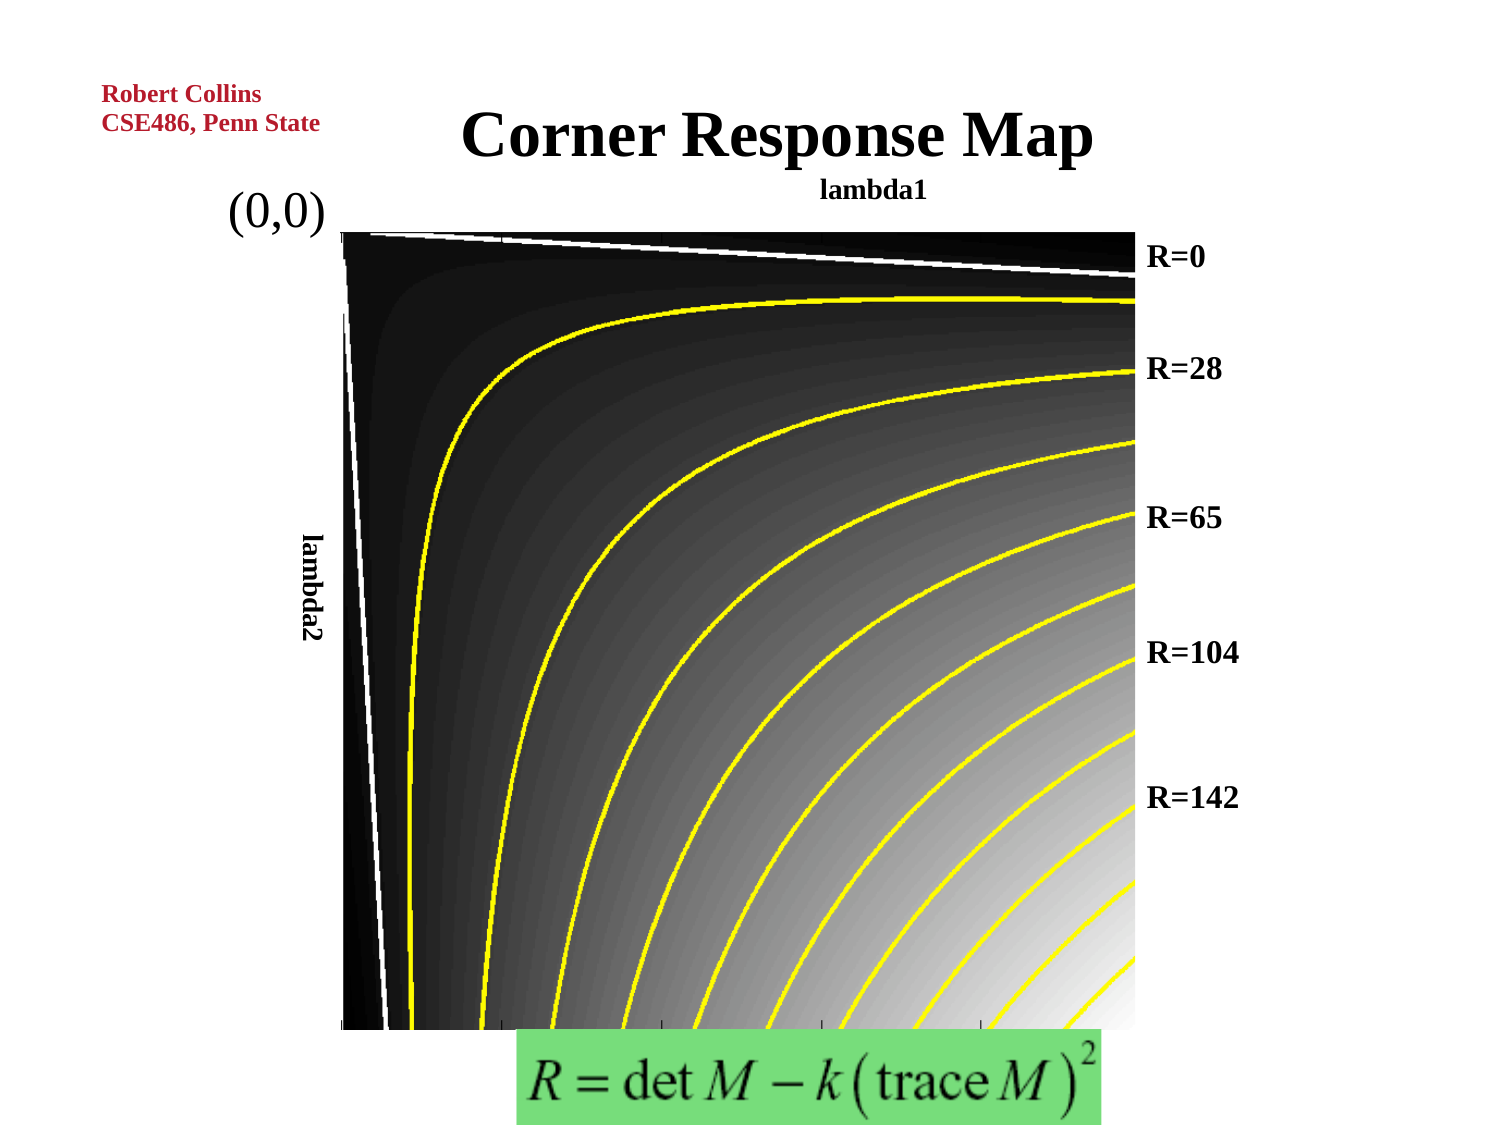

Robert Collins  CSE486, Penn State
# Corner Response Map
lambda1
(0,0)

R=0
R=28
R=65
lambda2
R=104
R=142